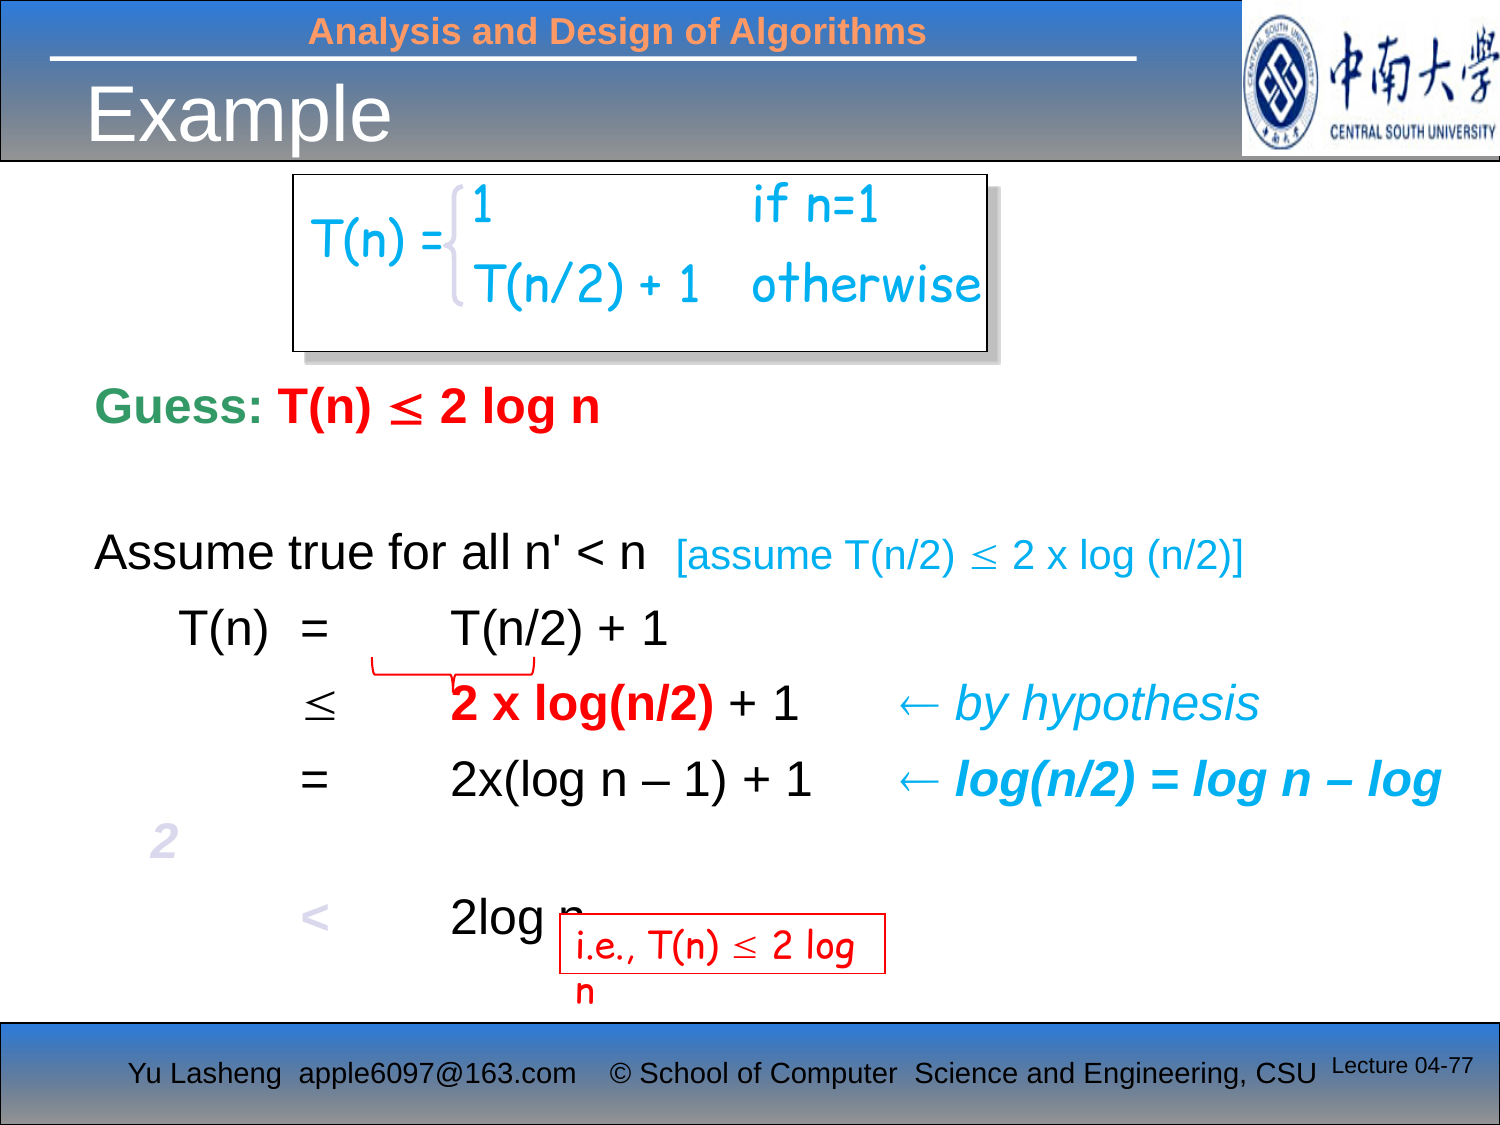

# Example
1	if n=1
T(n/2) + 1	otherwise

T(n) =
Guess: T(n) ≤ 2 log n

Assume true for all n' < n  [assume T(n/2) ≤ 2 x log (n/2)]
	  T(n)	=	T(n/2) + 1
		≤	2 x log(n/2) + 1	← by hypothesis
		=	2x(log n – 1) + 1	← log(n/2) = log n – log 2
		<	2log n

i.e., T(n) ≤ 2 log n
Lecture 04-77